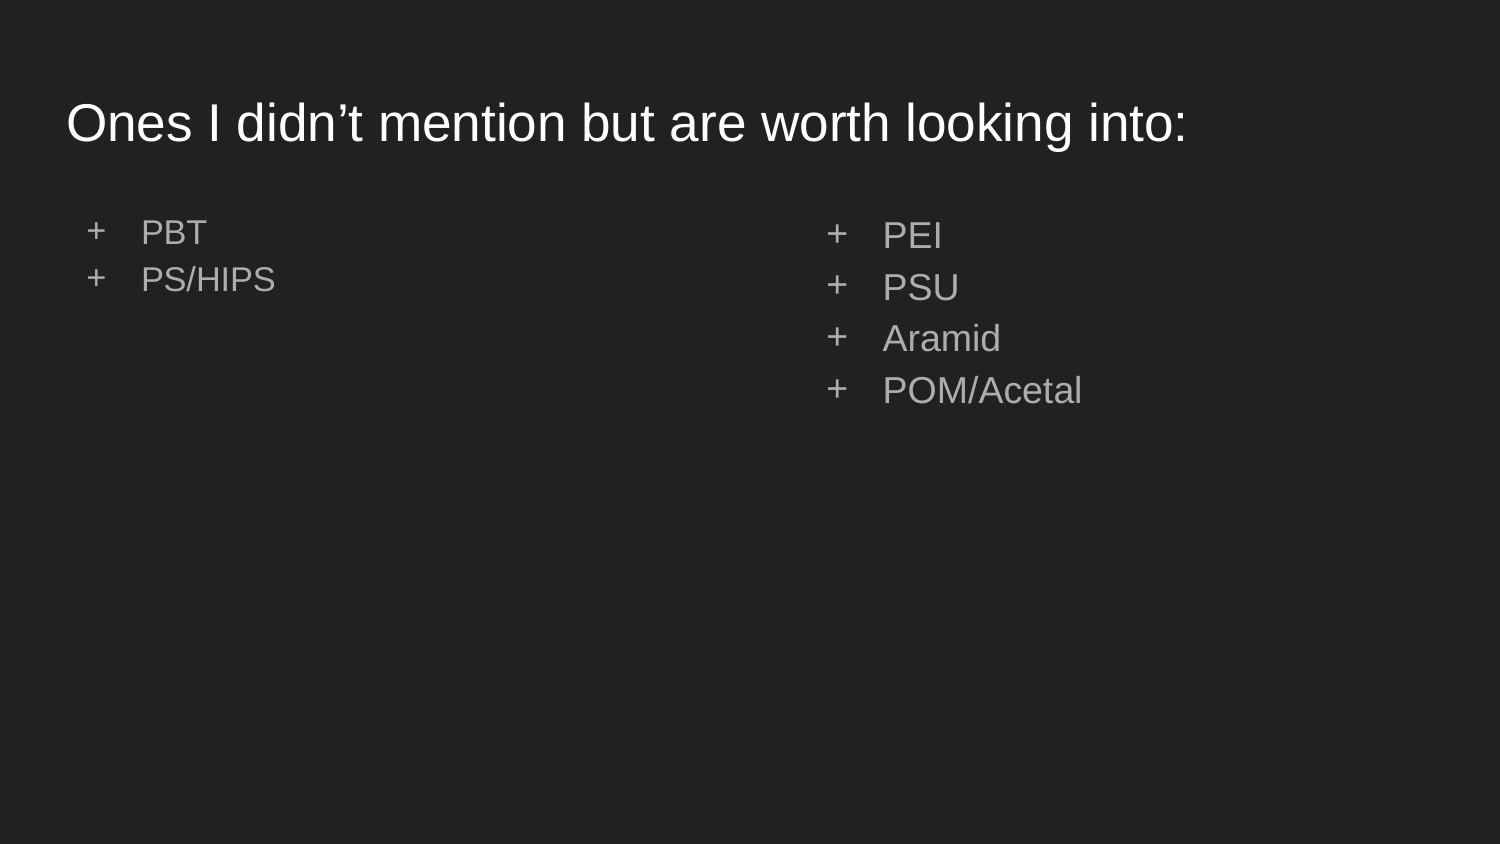

# Ones I didn’t mention but are worth looking into:
PBT
PS/HIPS
PEI
PSU
Aramid
POM/Acetal